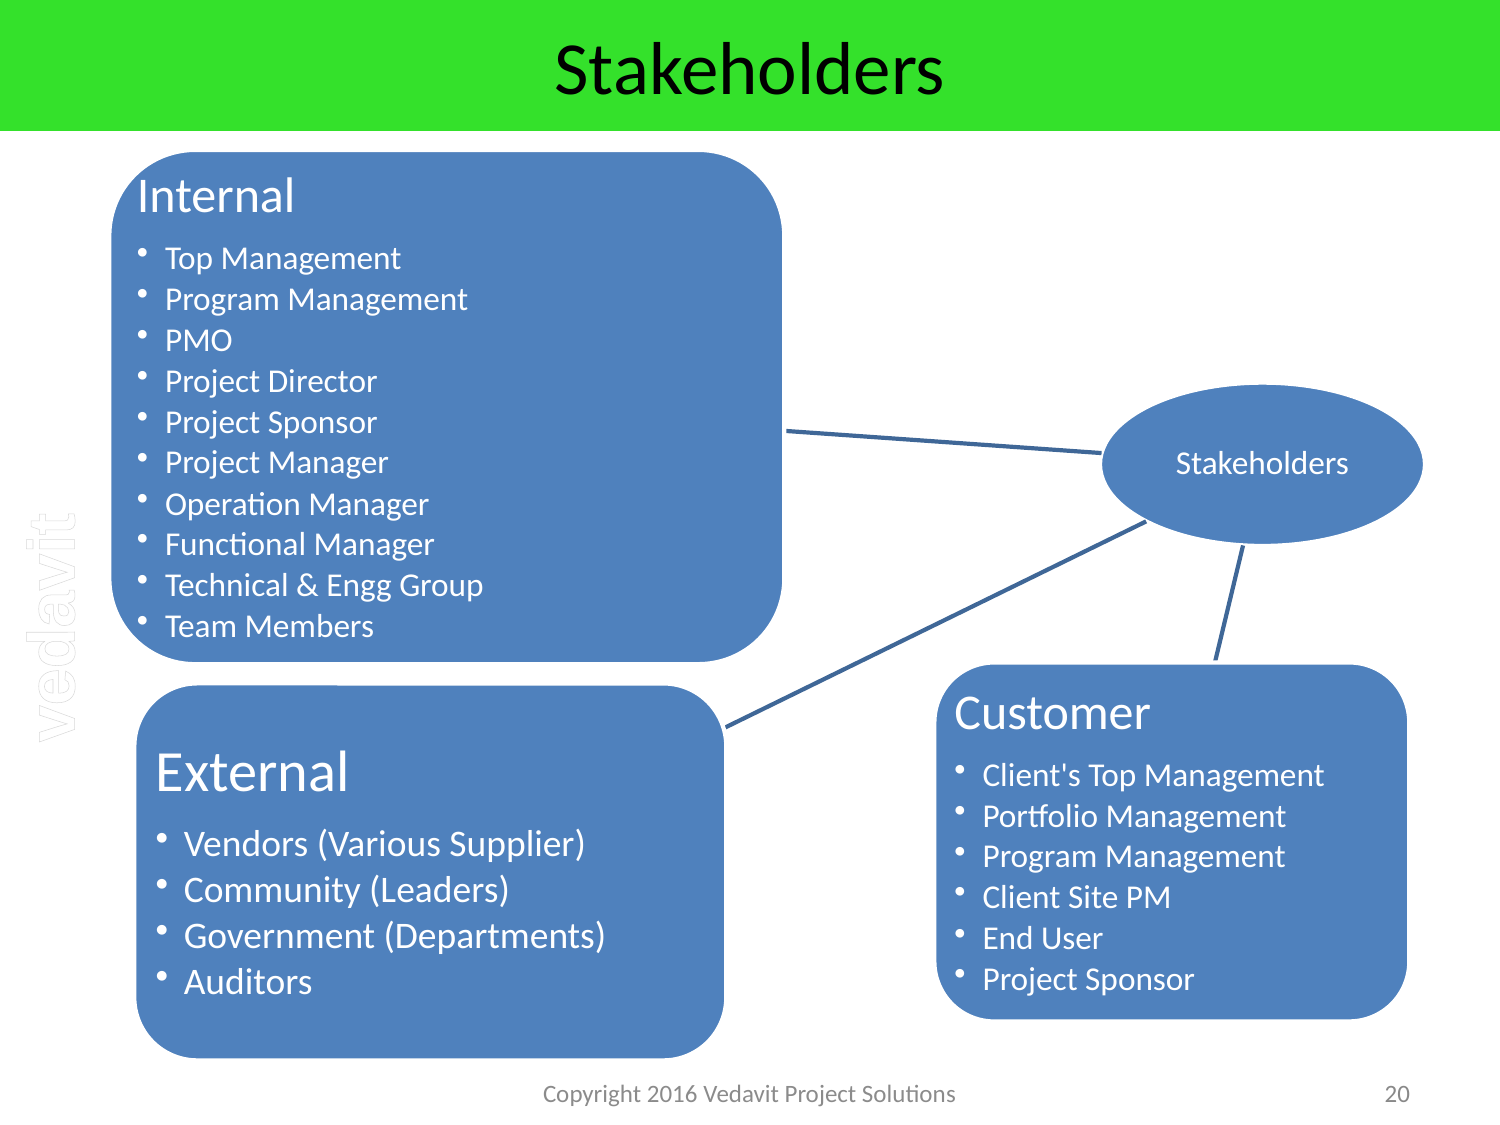

# Stakeholders
Stakeholders

Internal
Top Management
Program Management
PMO
Project Director
Project Sponsor
Project Manager
Operation Manager
Functional Manager
Technical & Engg Group
Team Members

Customer
Client's Top Management
Portfolio Management
Program Management
Client Site PM
End User
Project Sponsor

External
Vendors (Various Supplier)
Community (Leaders)
Government (Departments)
Auditors
Copyright 2016 Vedavit Project Solutions
20